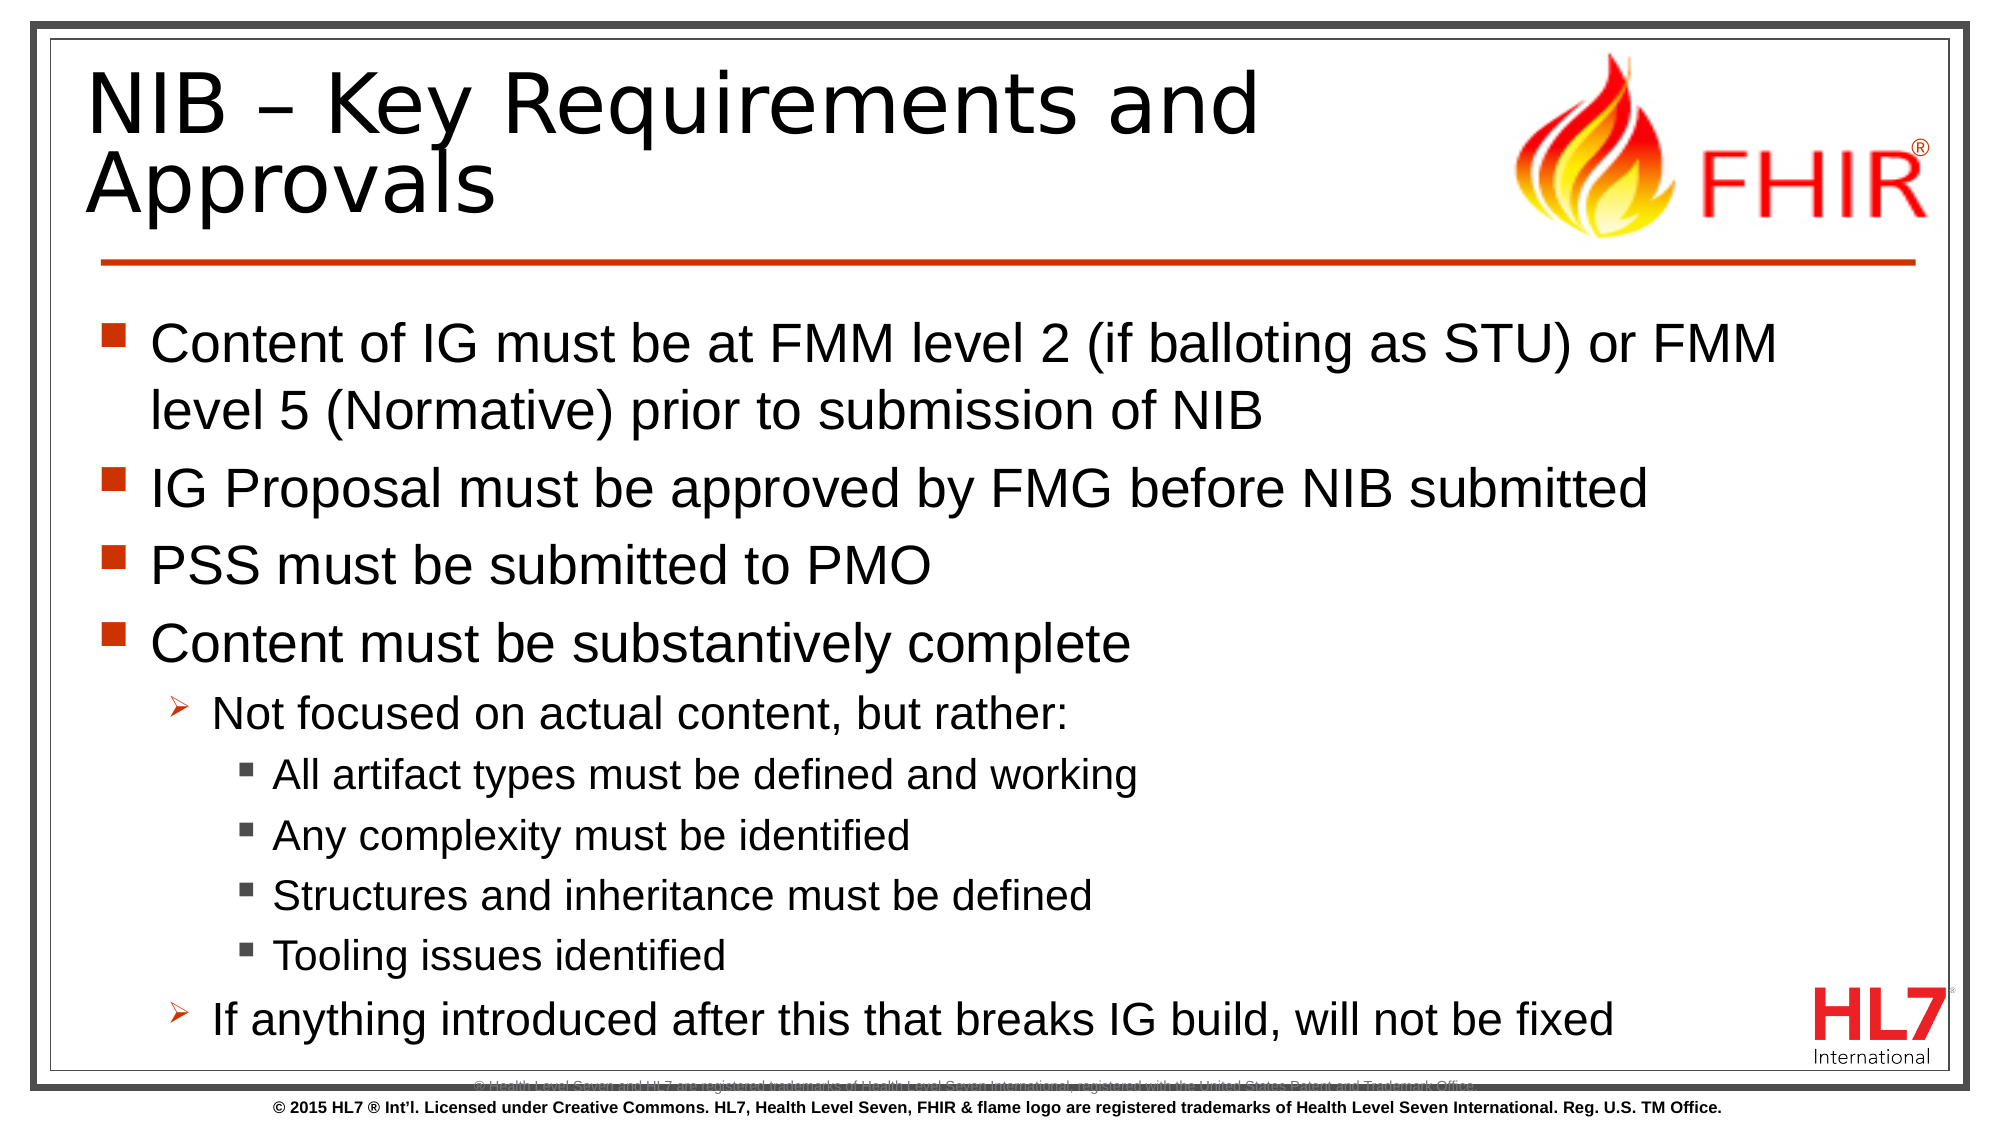

# NIB – Key Requirements and Approvals
Content of IG must be at FMM level 2 (if balloting as STU) or FMM level 5 (Normative) prior to submission of NIB
IG Proposal must be approved by FMG before NIB submitted
PSS must be submitted to PMO
Content must be substantively complete
Not focused on actual content, but rather:
All artifact types must be defined and working
Any complexity must be identified
Structures and inheritance must be defined
Tooling issues identified
If anything introduced after this that breaks IG build, will not be fixed
® Health Level Seven and HL7 are registered trademarks of Health Level Seven International, registered with the United States Patent and Trademark Office.
93